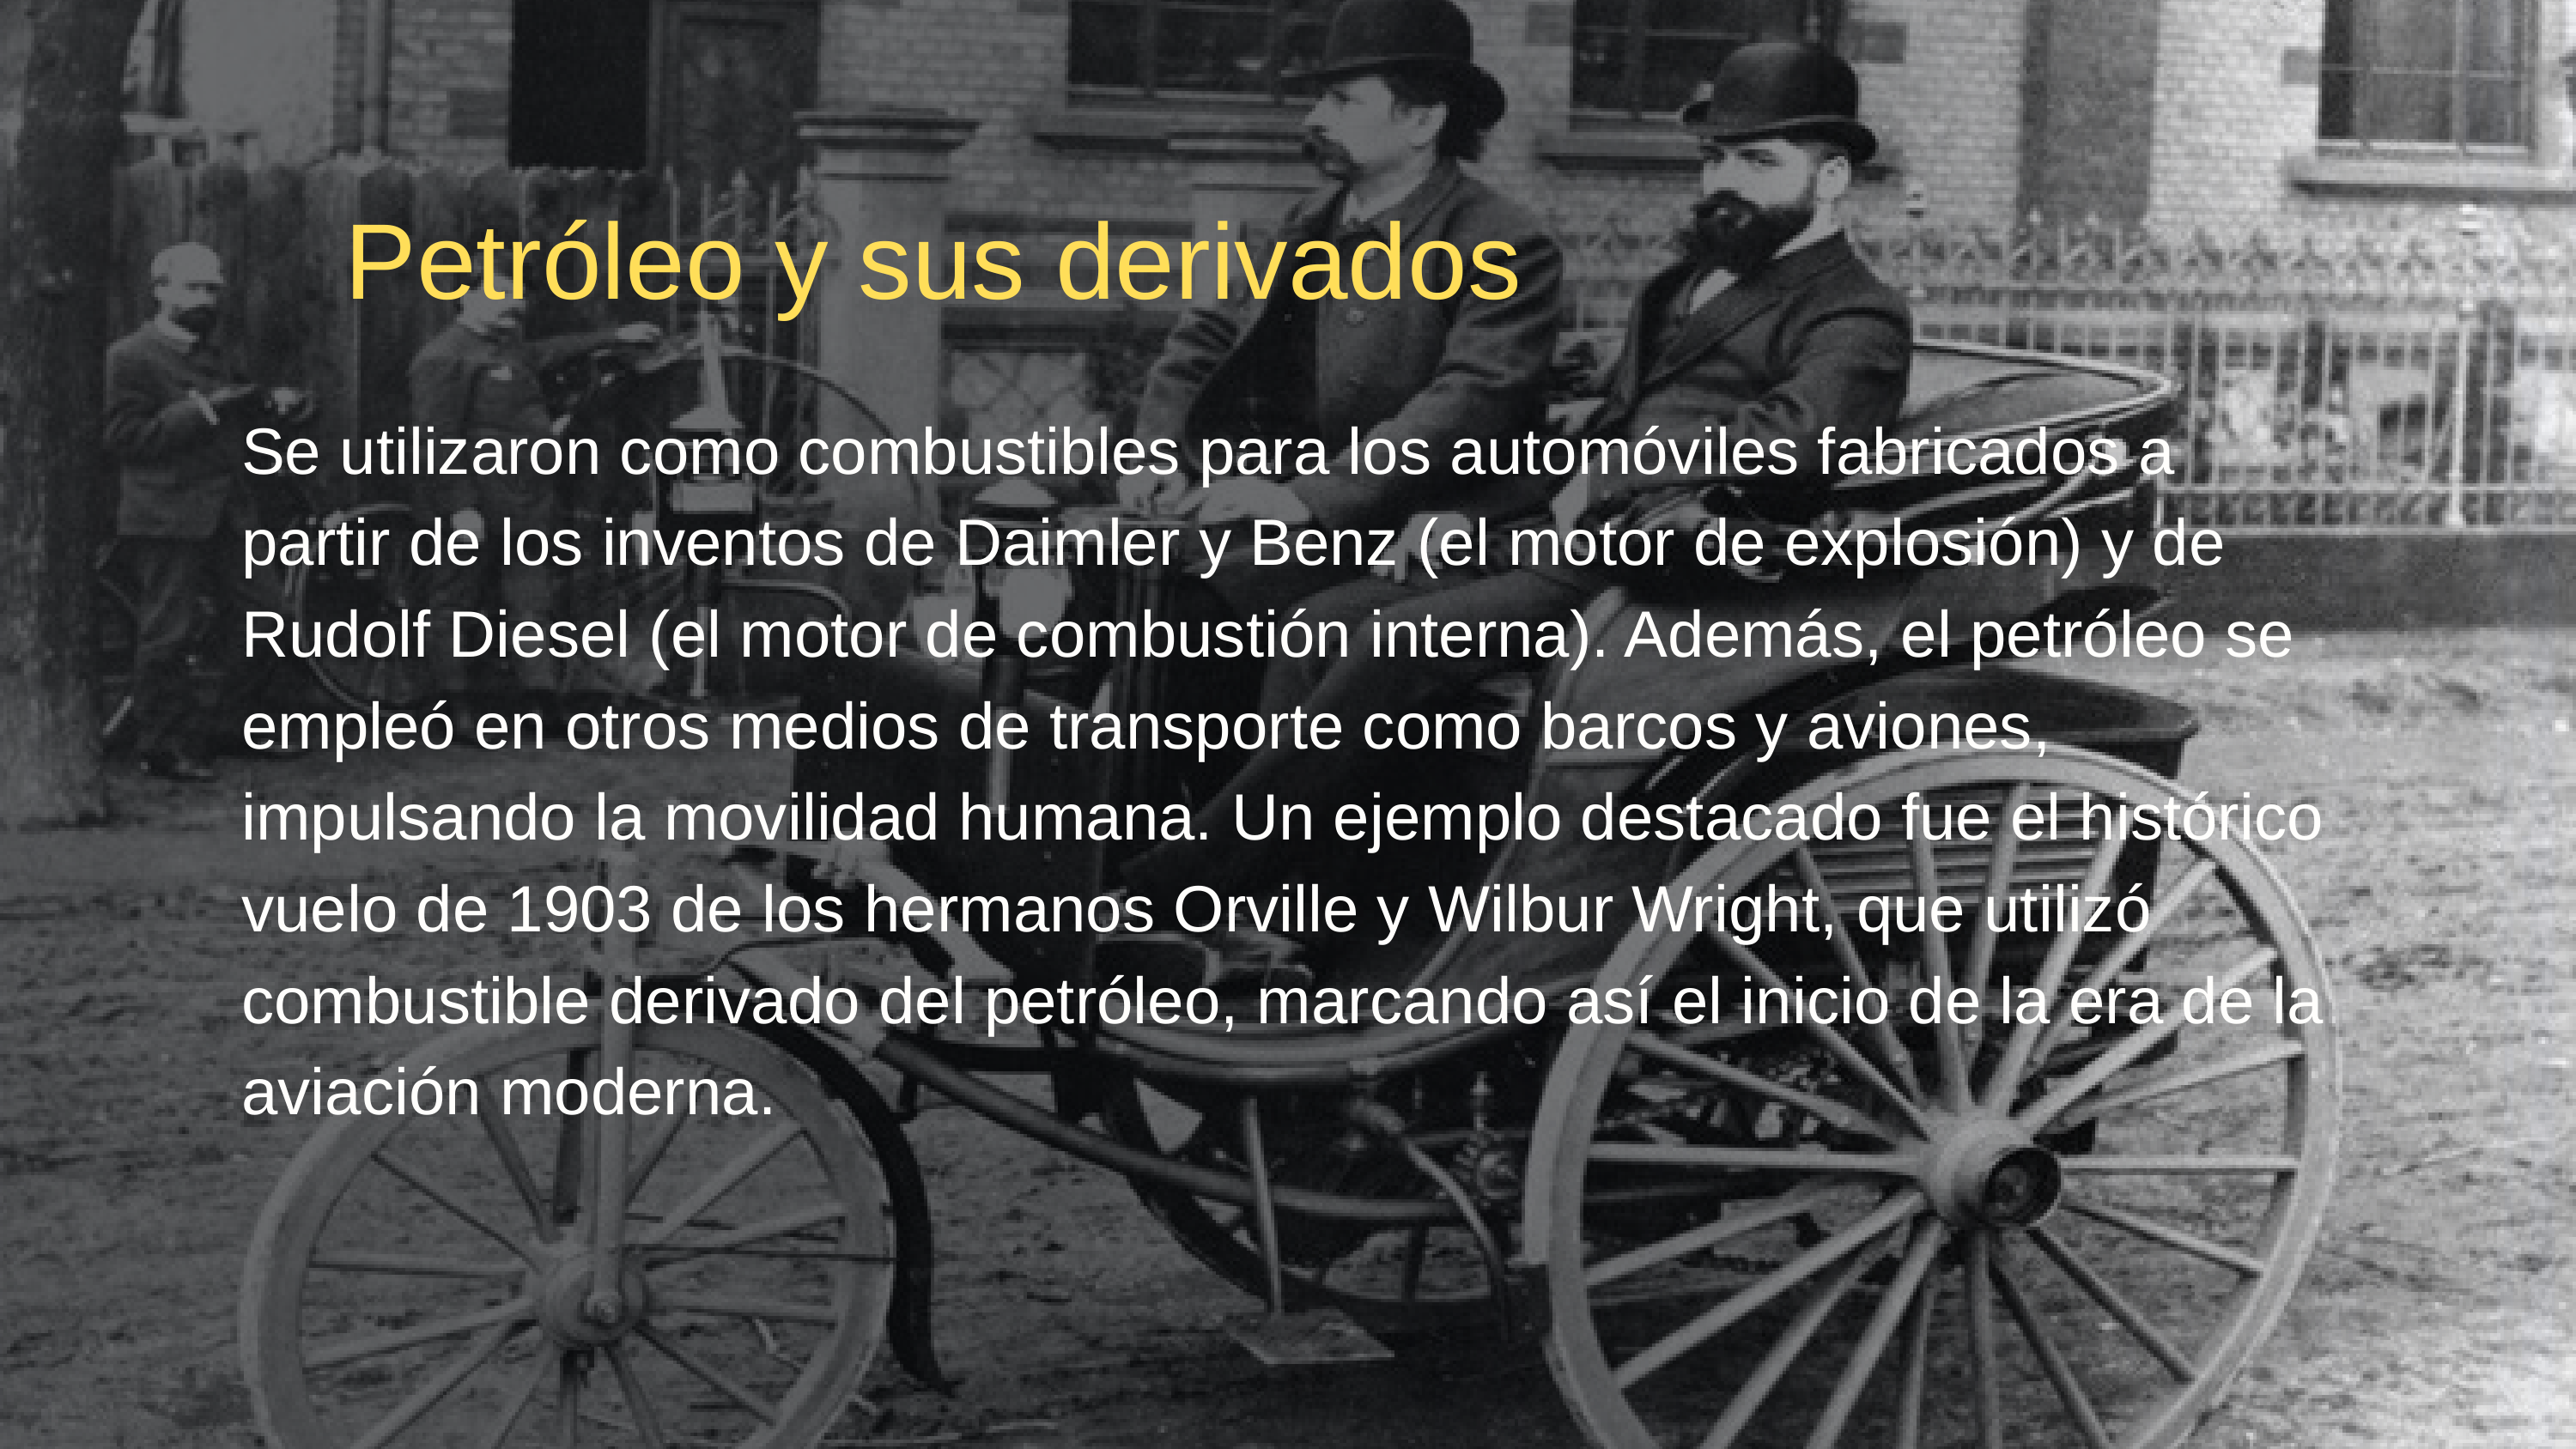

Petróleo y sus derivados
Se utilizaron como combustibles para los automóviles fabricados a partir de los inventos de Daimler y Benz (el motor de explosión) y de Rudolf Diesel (el motor de combustión interna). Además, el petróleo se empleó en otros medios de transporte como barcos y aviones, impulsando la movilidad humana. Un ejemplo destacado fue el histórico vuelo de 1903 de los hermanos Orville y Wilbur Wright, que utilizó combustible derivado del petróleo, marcando así el inicio de la era de la aviación moderna.